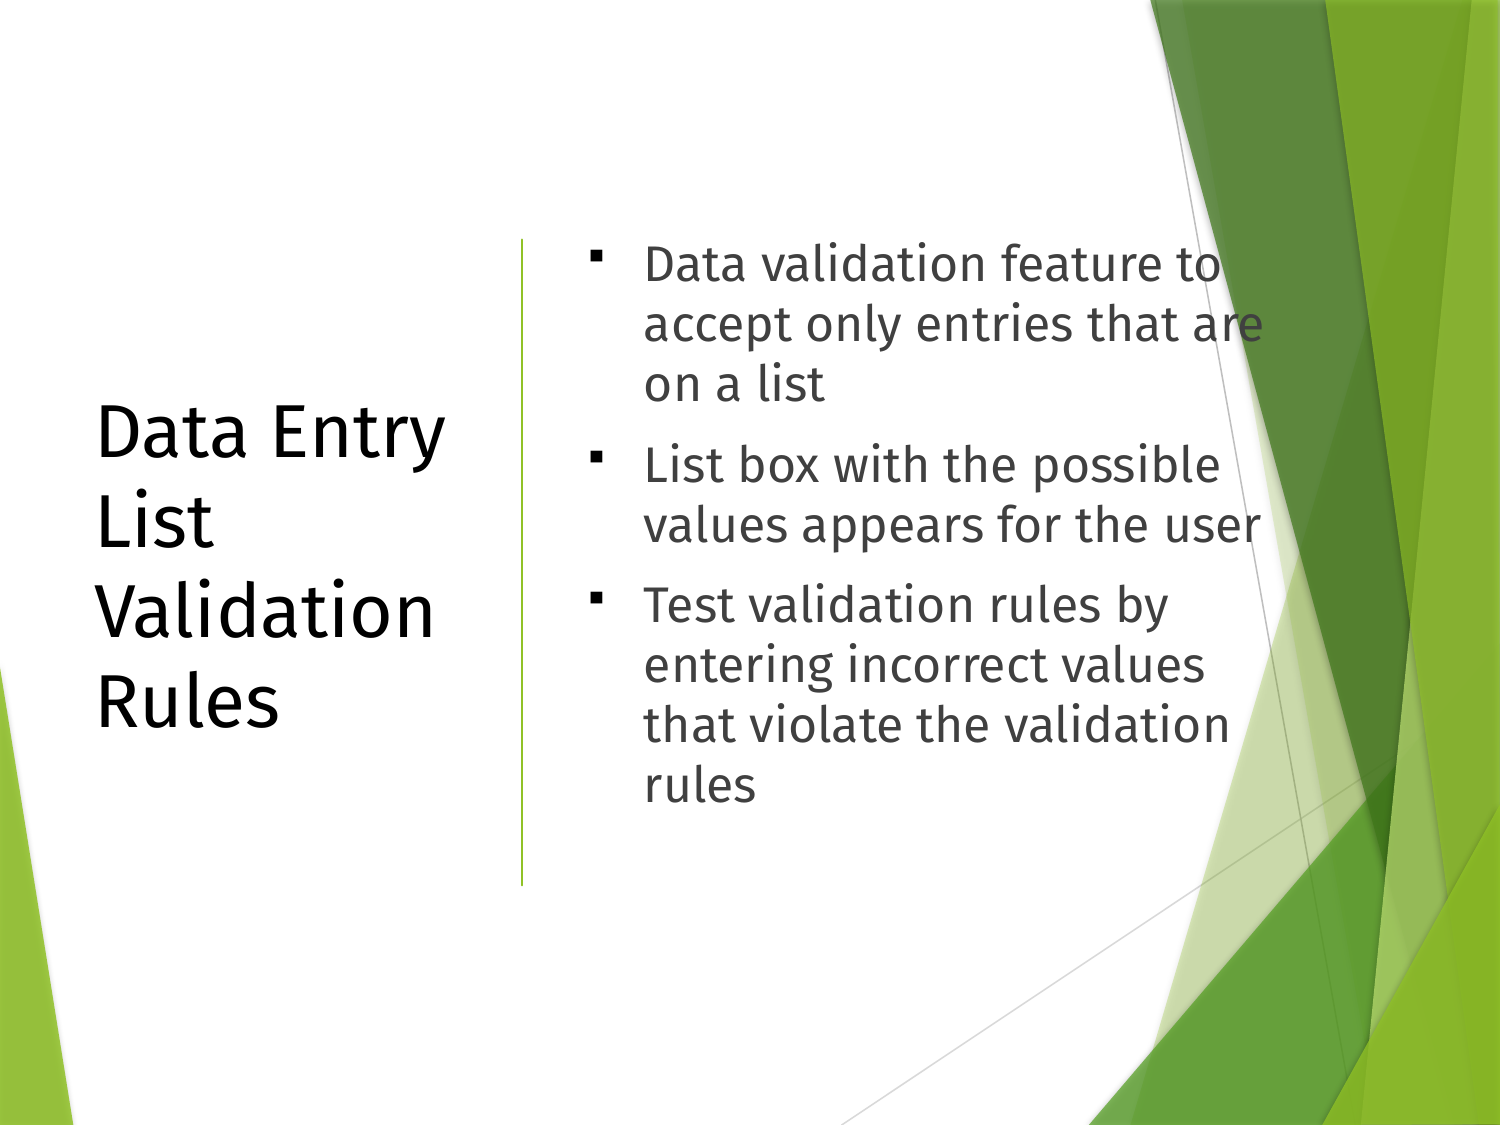

# Data Entry List Validation Rules
Data validation feature to accept only entries that are on a list
List box with the possible values appears for the user
Test validation rules by entering incorrect values that violate the validation rules